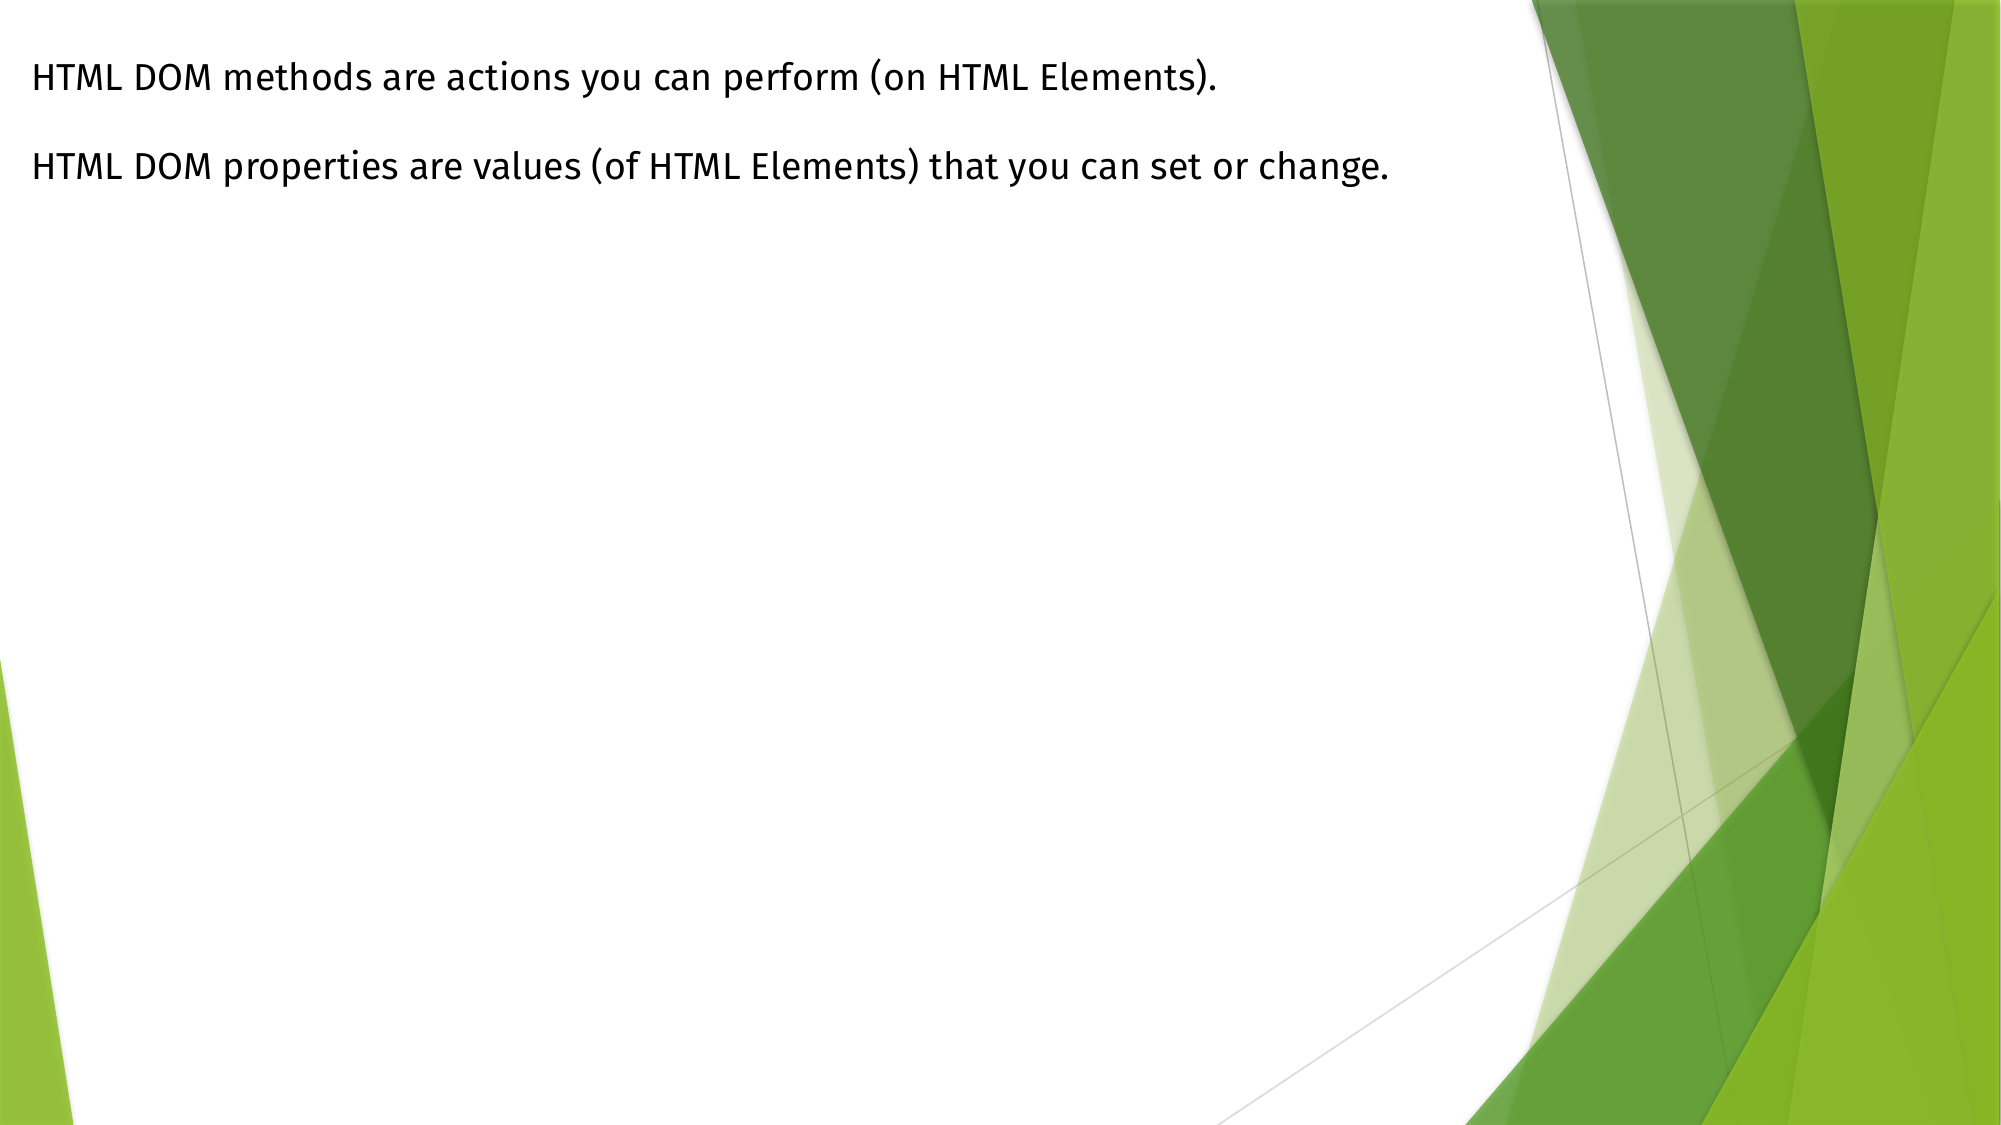

HTML DOM methods are actions you can perform (on HTML Elements).

HTML DOM properties are values (of HTML Elements) that you can set or change.